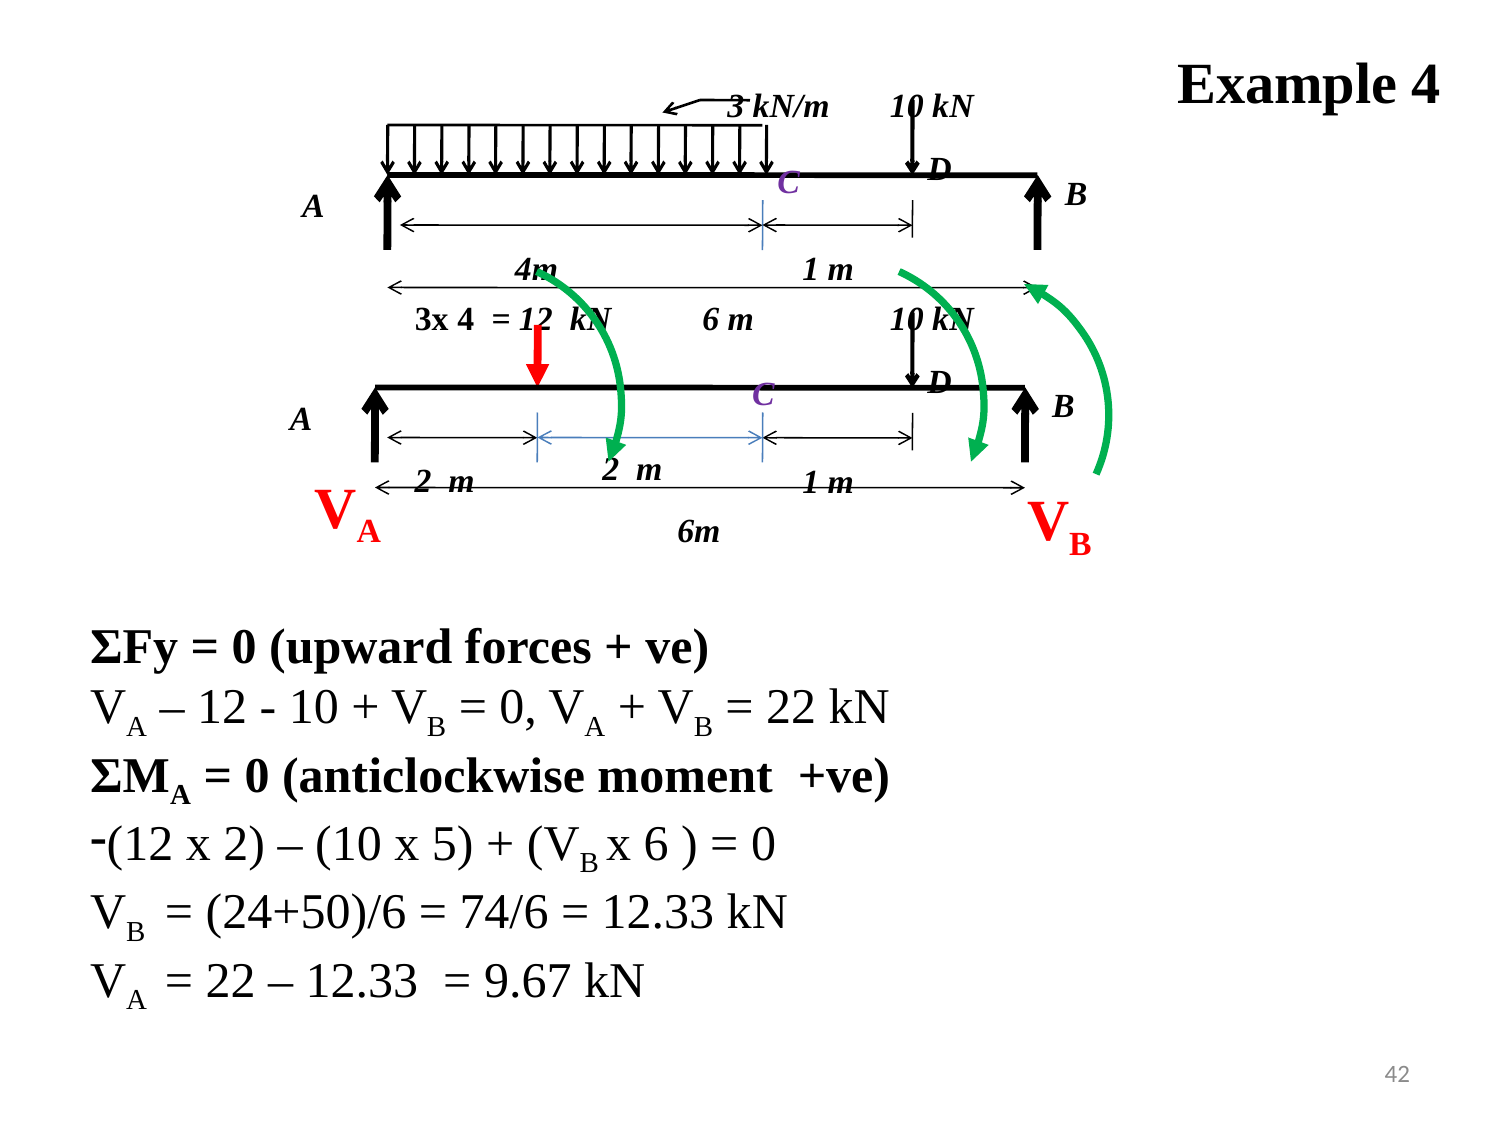

3 kN/m
B
A
6 m
C
4m
10 kN
D
1 m
Example 4
3x 4  = 12  kN
10 kN
D
1 m
C
B
A
6m
2  m
2  m

VA
VB
ΣFy = 0 (upward forces + ve)
VA – 12 - 10 + VB = 0, VA + VB = 22 kN
ΣMA = 0 (anticlockwise moment  +ve)
(12 x 2) – (10 x 5) + (VB x 6 ) = 0
VB  = (24+50)/6 = 74/6 = 12.33 kN
VA  = 22 – 12.33  = 9.67 kN

42